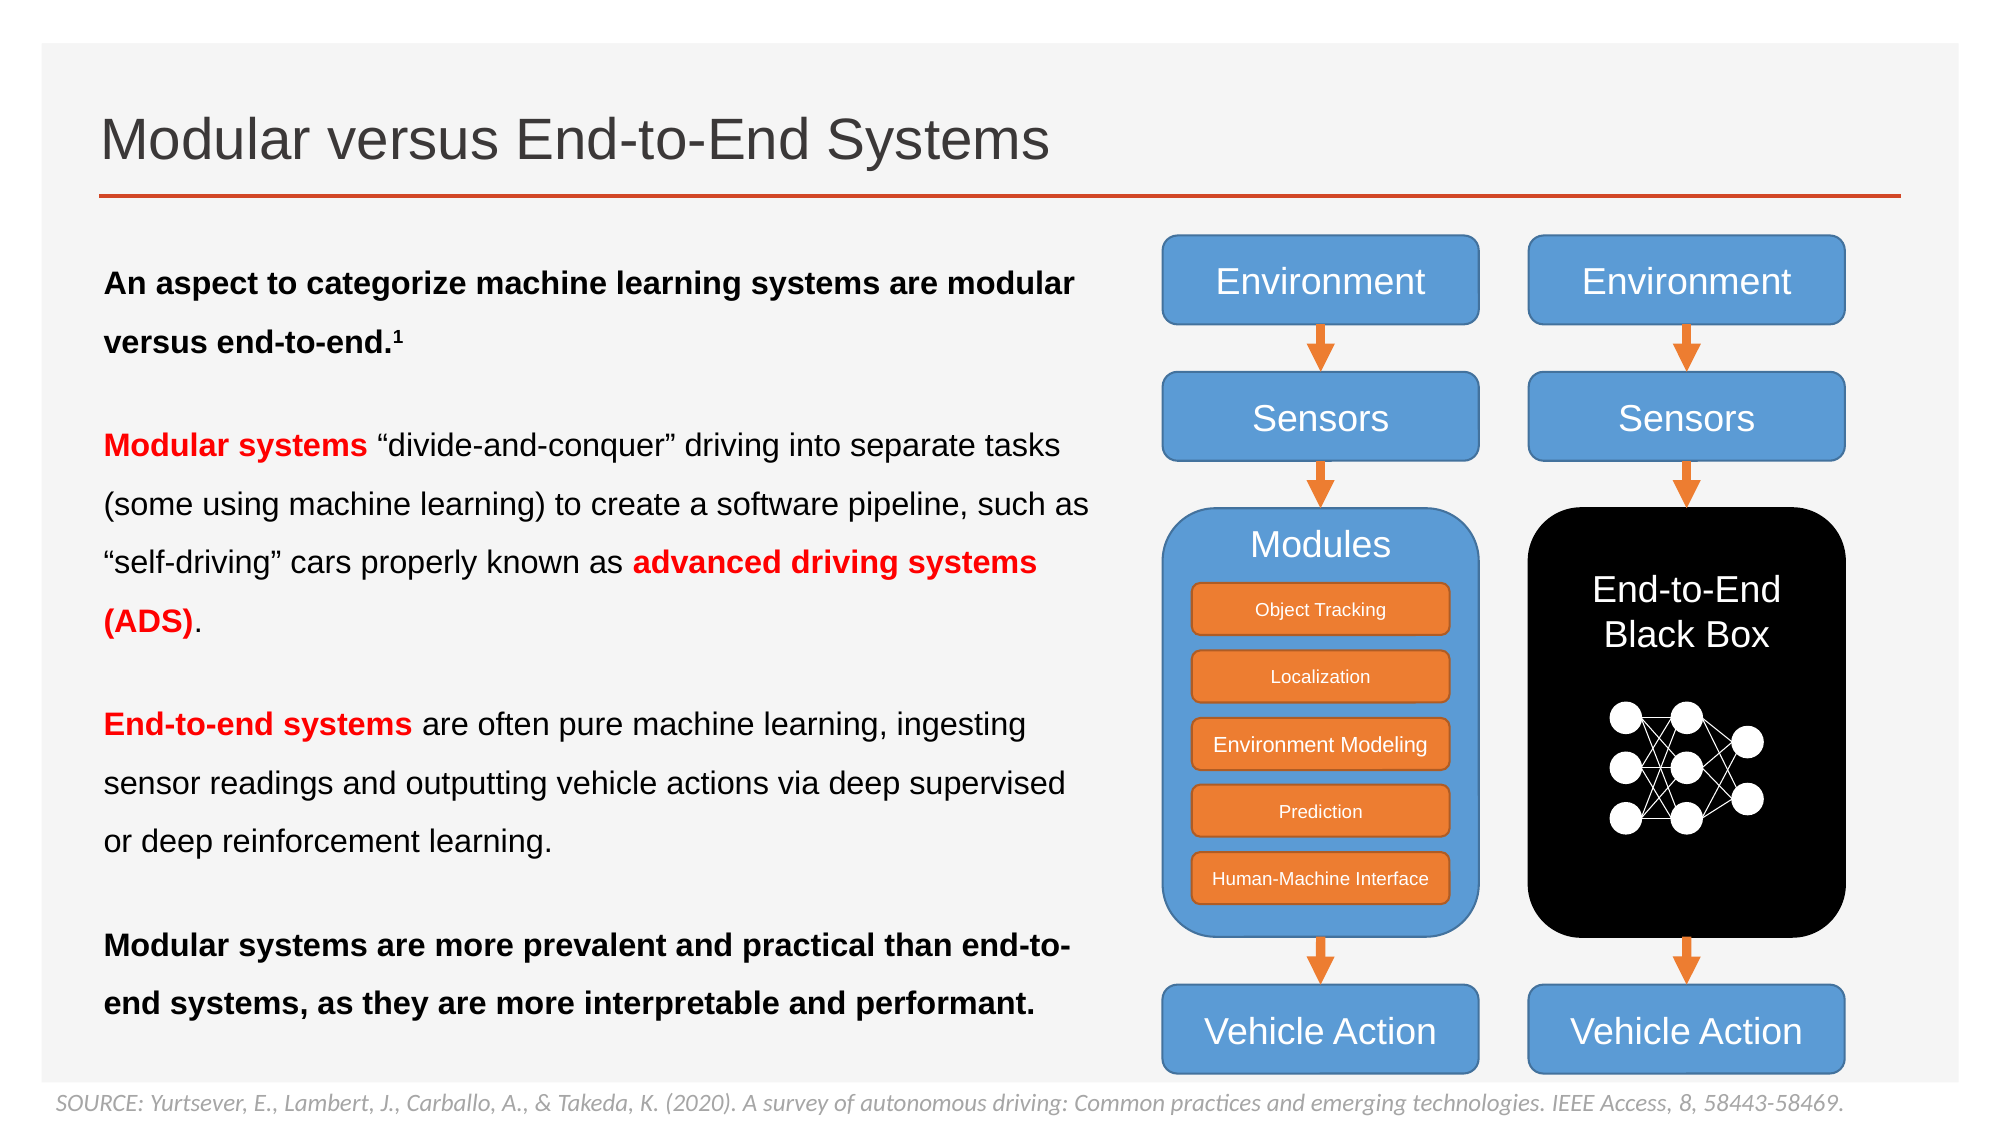

# Modular versus End-to-End Systems
An aspect to categorize machine learning systems are modular versus end-to-end.1
Modular systems “divide-and-conquer” driving into separate tasks (some using machine learning) to create a software pipeline, such as “self-driving” cars properly known as advanced driving systems (ADS).
End-to-end systems are often pure machine learning, ingesting sensor readings and outputting vehicle actions via deep supervised or deep reinforcement learning.
Modular systems are more prevalent and practical than end-to-end systems, as they are more interpretable and performant.

Environment
Environment
Sensors
Sensors
Modules

End-to-End
Black Box

Object Tracking
Localization

Environment Modeling
Prediction
Human-Machine Interface
Vehicle Action
Vehicle Action
SOURCE: Yurtsever, E., Lambert, J., Carballo, A., & Takeda, K. (2020). A survey of autonomous driving: Common practices and emerging technologies. IEEE Access, 8, 58443-58469.